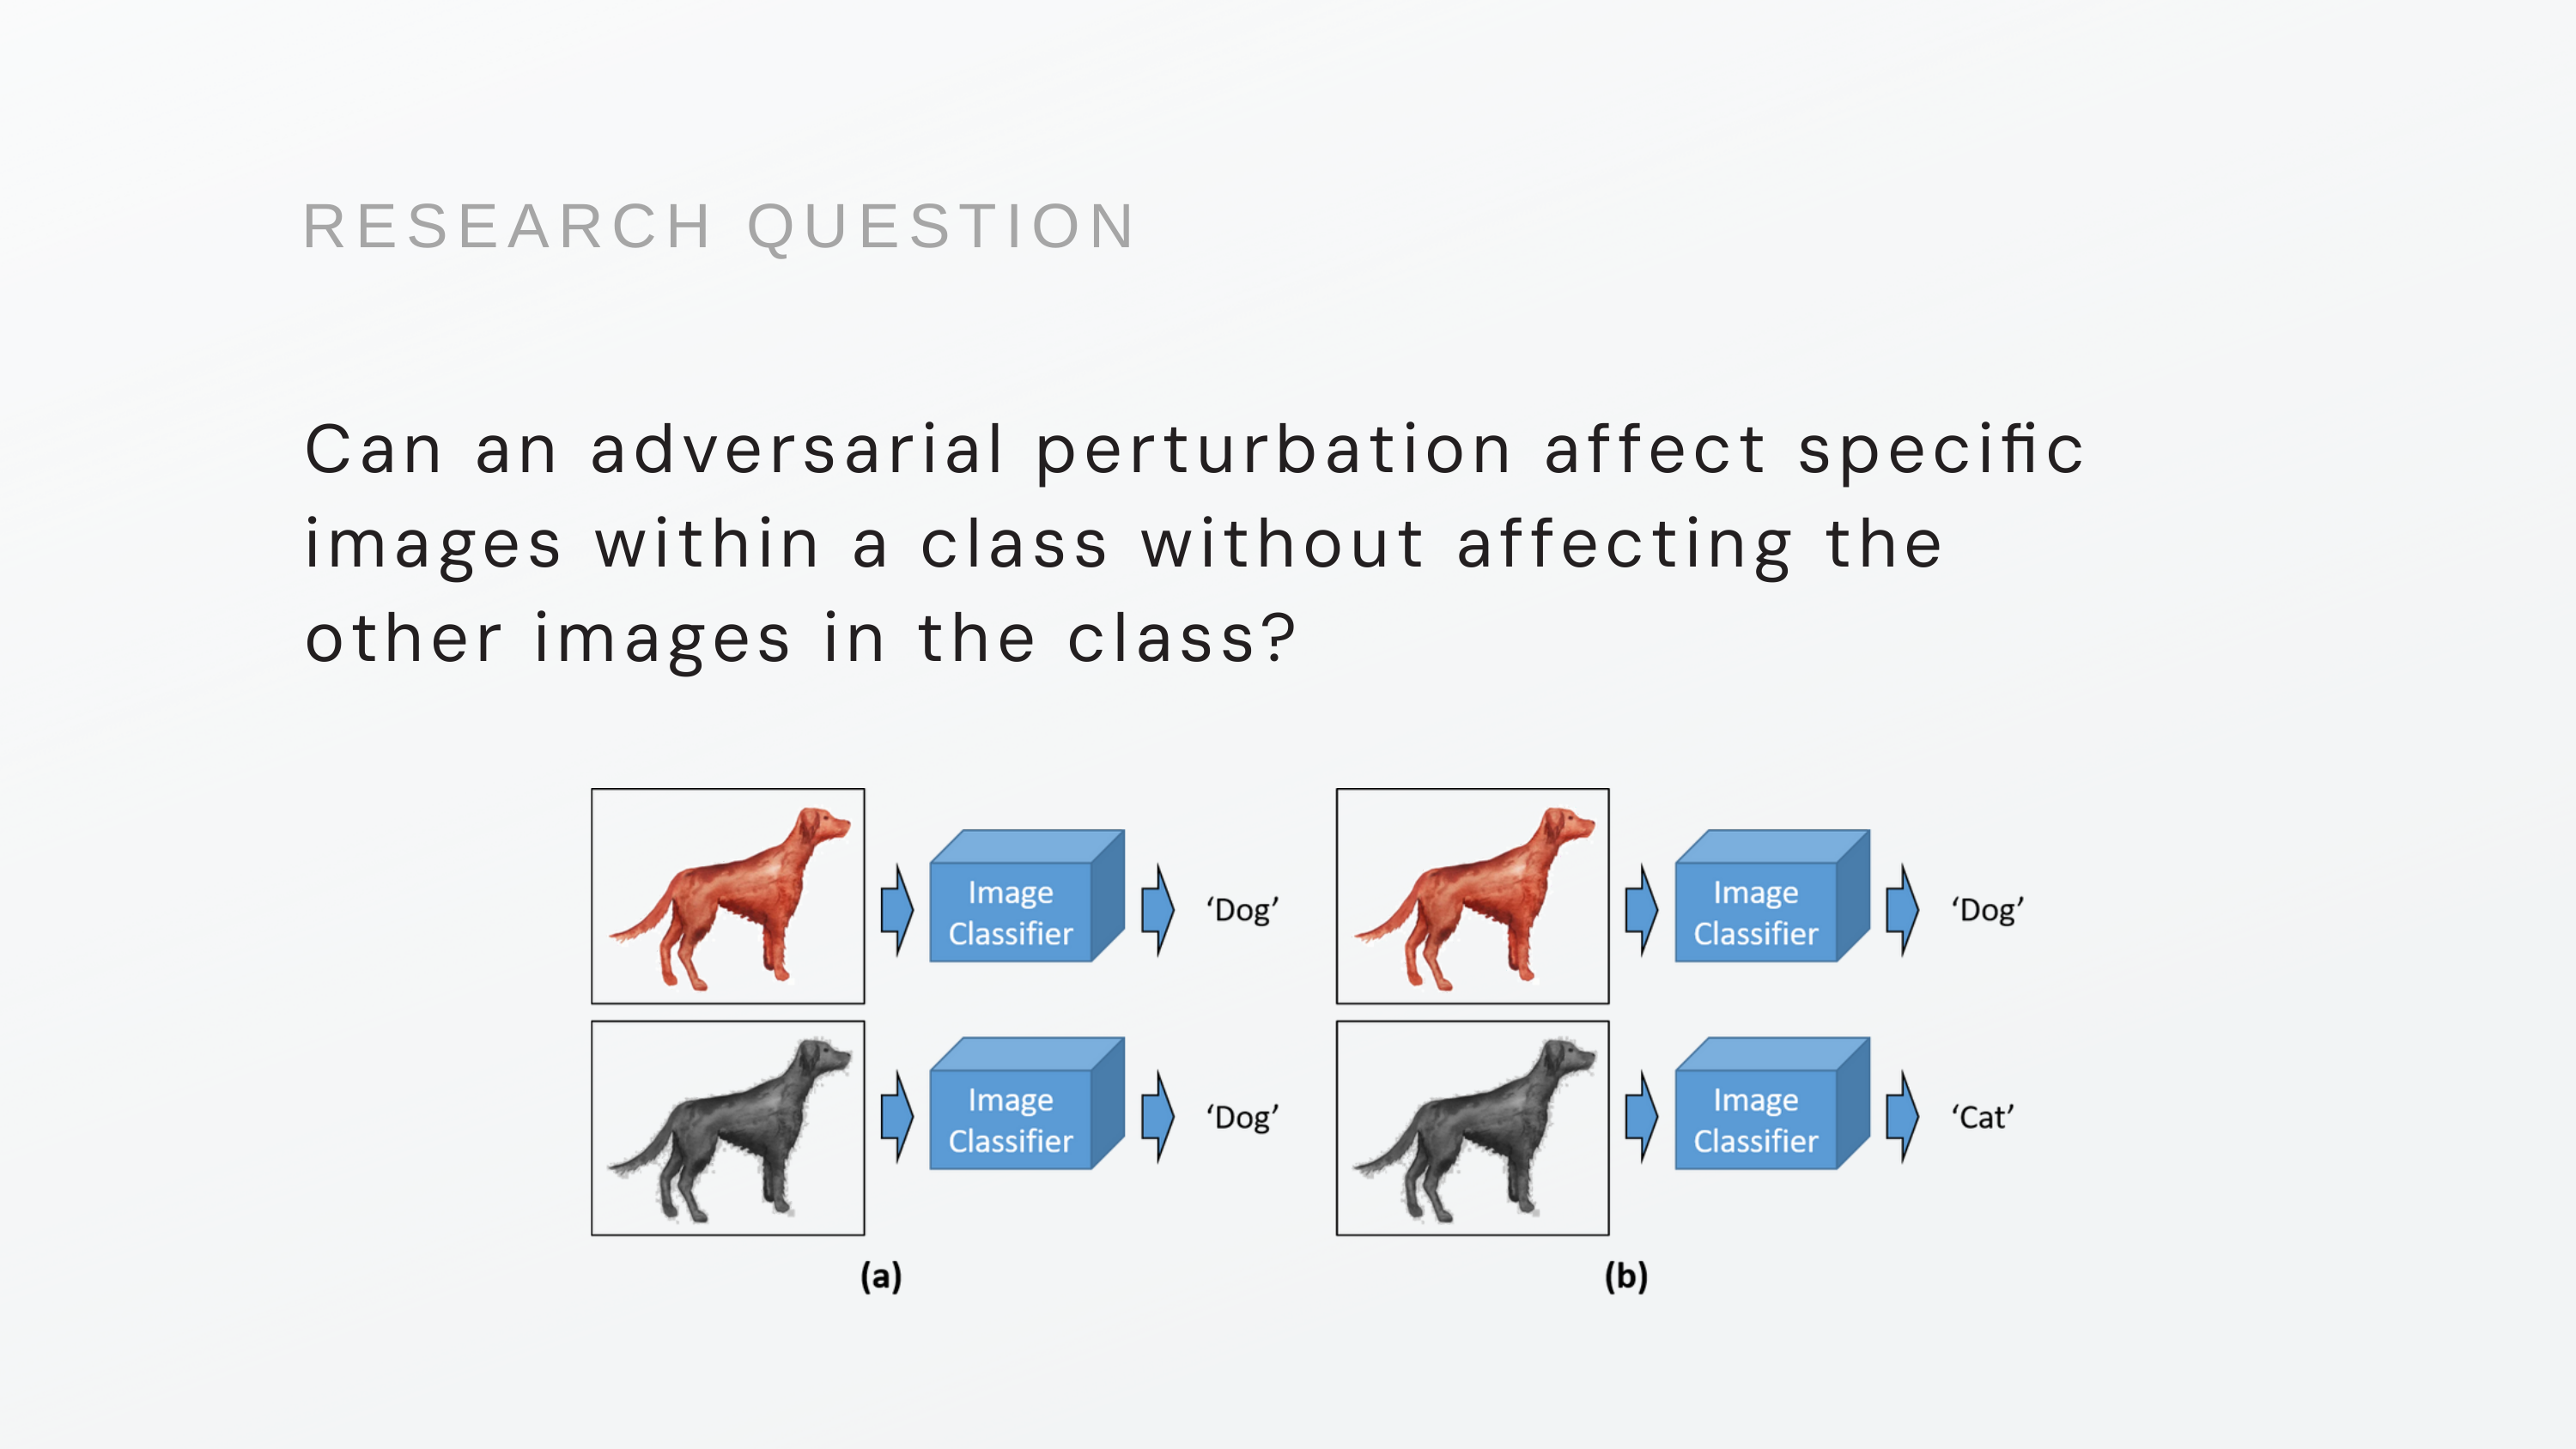

RESEARCH QUESTION
Can an adversarial perturbation affect specific images within a class without affecting the other images in the class?